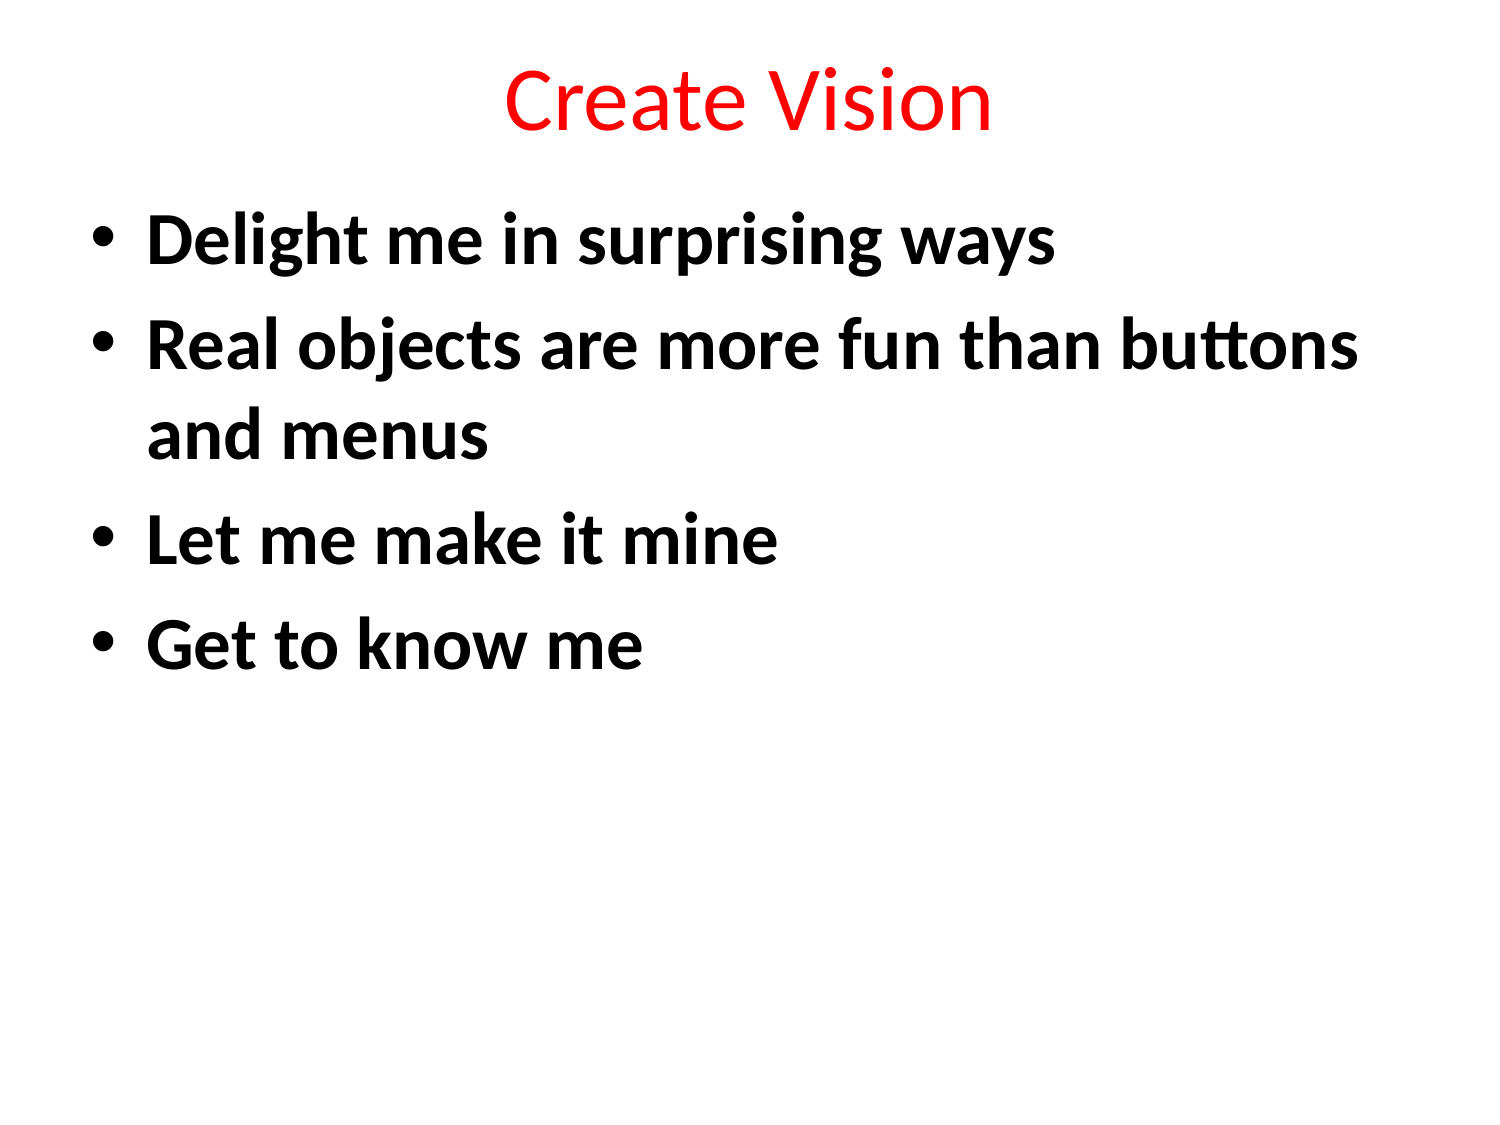

# Create Vision
Delight me in surprising ways
Real objects are more fun than buttons and menus
Let me make it mine
Get to know me